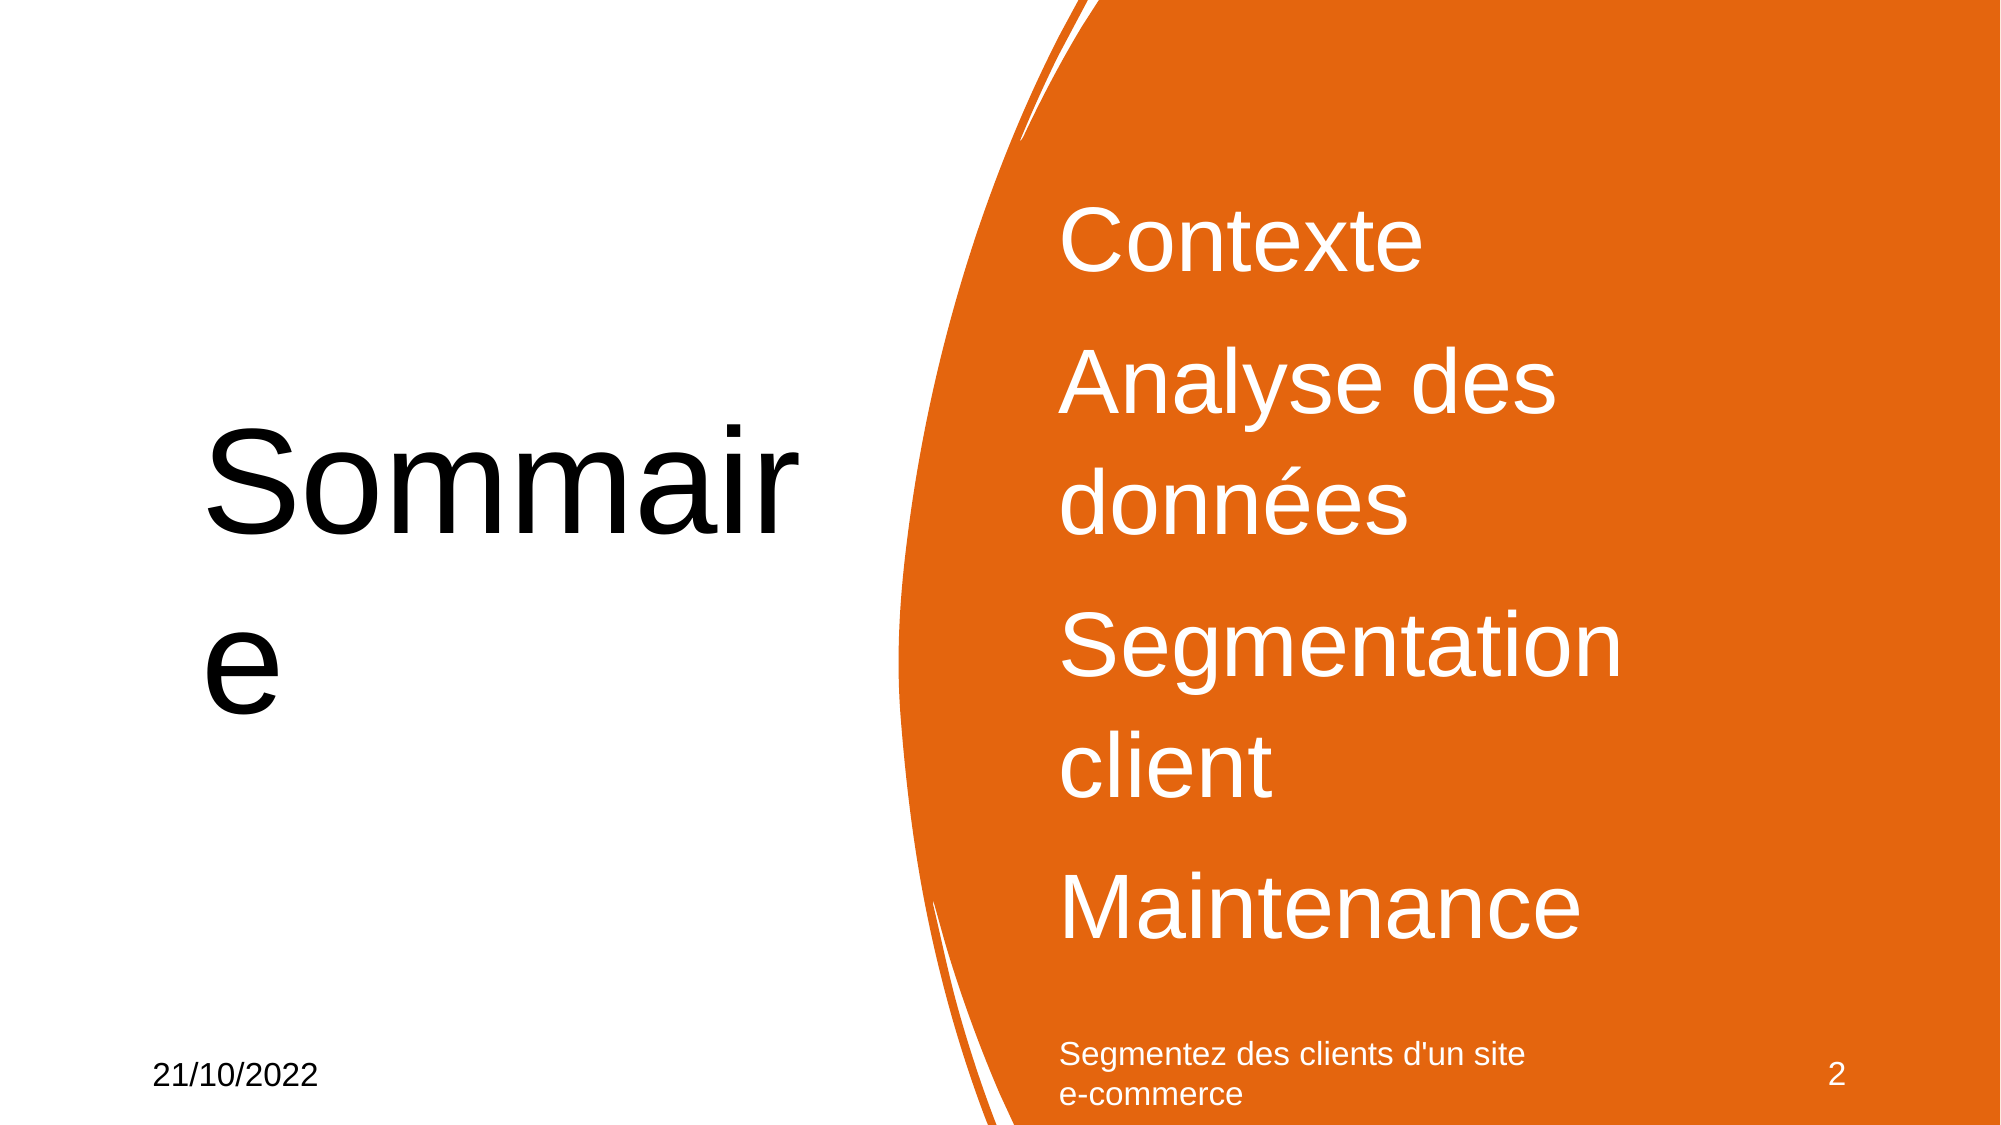

# Sommaire
Contexte
Analyse des données
Segmentation client
Maintenance
Segmentez des clients d'un site e-commerce
2
21/10/2022